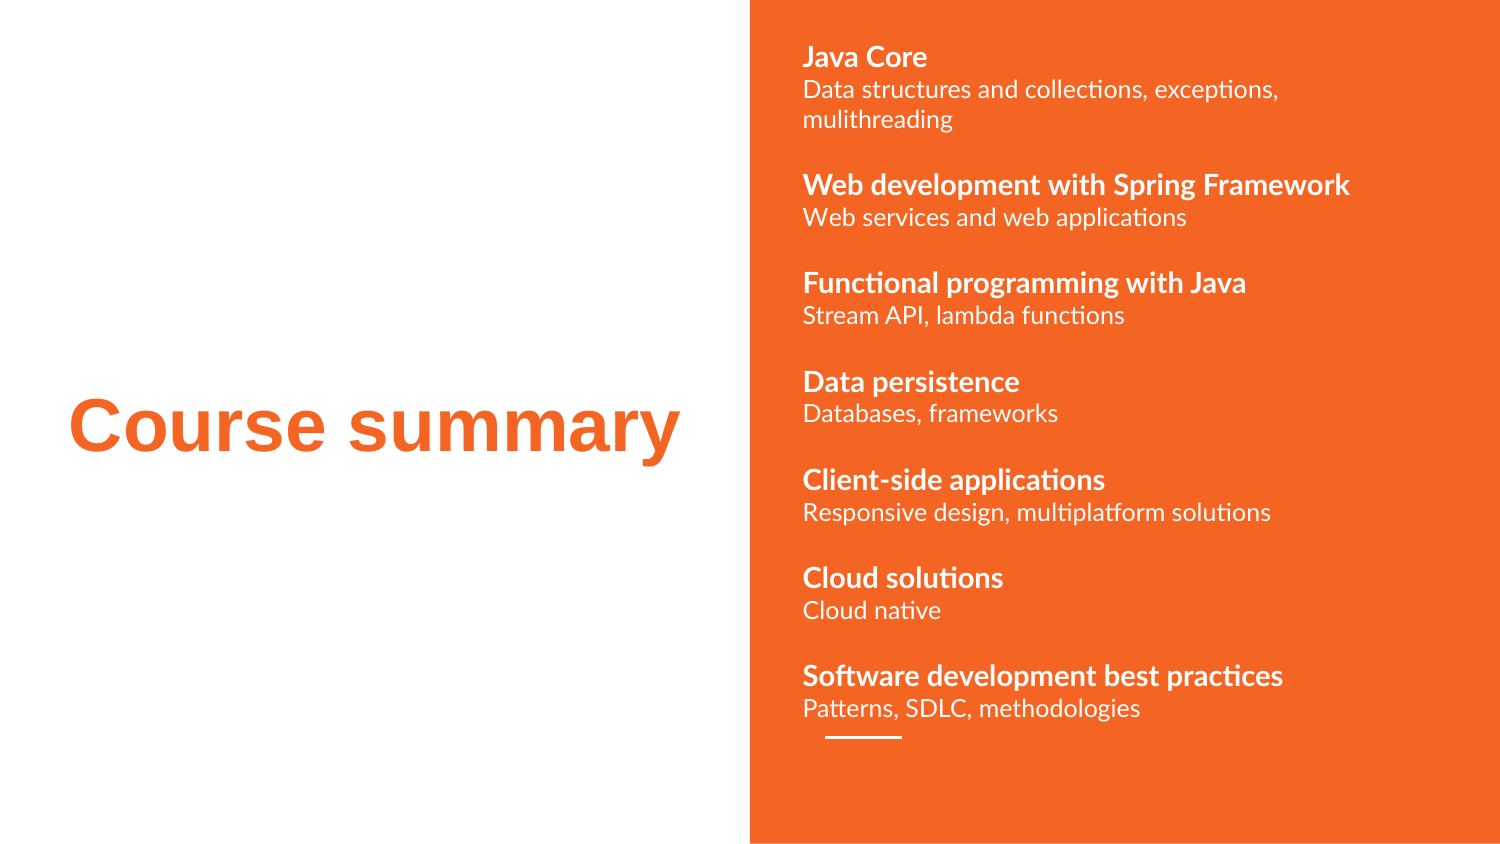

Java Core
Data structures and collections, exceptions, mulithreading
Web development with Spring Framework
Web services and web applications
Functional programming with Java
Stream API, lambda functions
Data persistence
Databases, frameworks
Client-side applications
Responsive design, multiplatform solutions
Cloud solutions
Cloud native
Software development best practices
Patterns, SDLC, methodologies

# Course summary